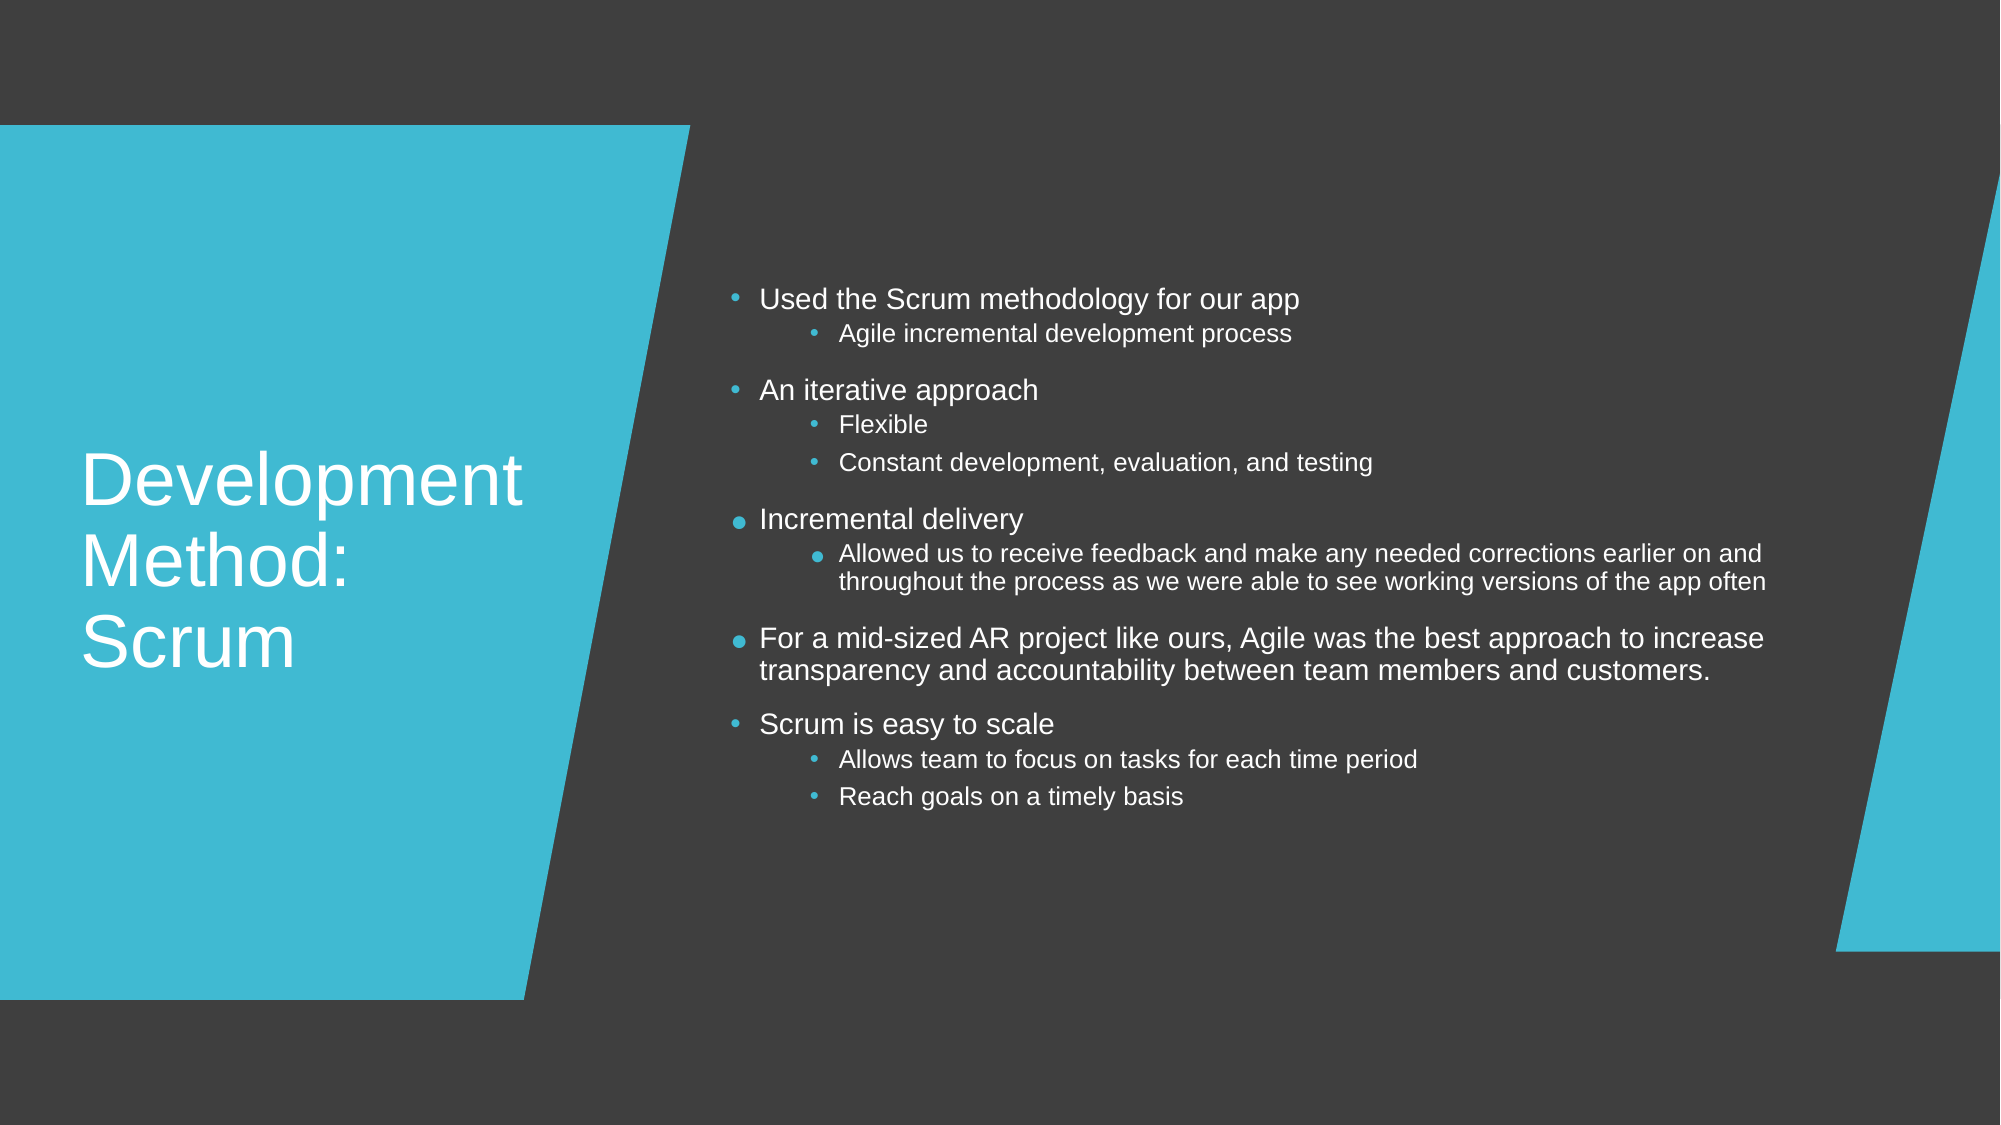

Used the Scrum methodology for our app
Agile incremental development process
An iterative approach
Flexible
Constant development, evaluation, and testing
Incremental delivery
Allowed us to receive feedback and make any needed corrections earlier on and throughout the process as we were able to see working versions of the app often
For a mid-sized AR project like ours, Agile was the best approach to increase transparency and accountability between team members and customers.
Scrum is easy to scale
Allows team to focus on tasks for each time period
Reach goals on a timely basis

# Development Method: Scrum